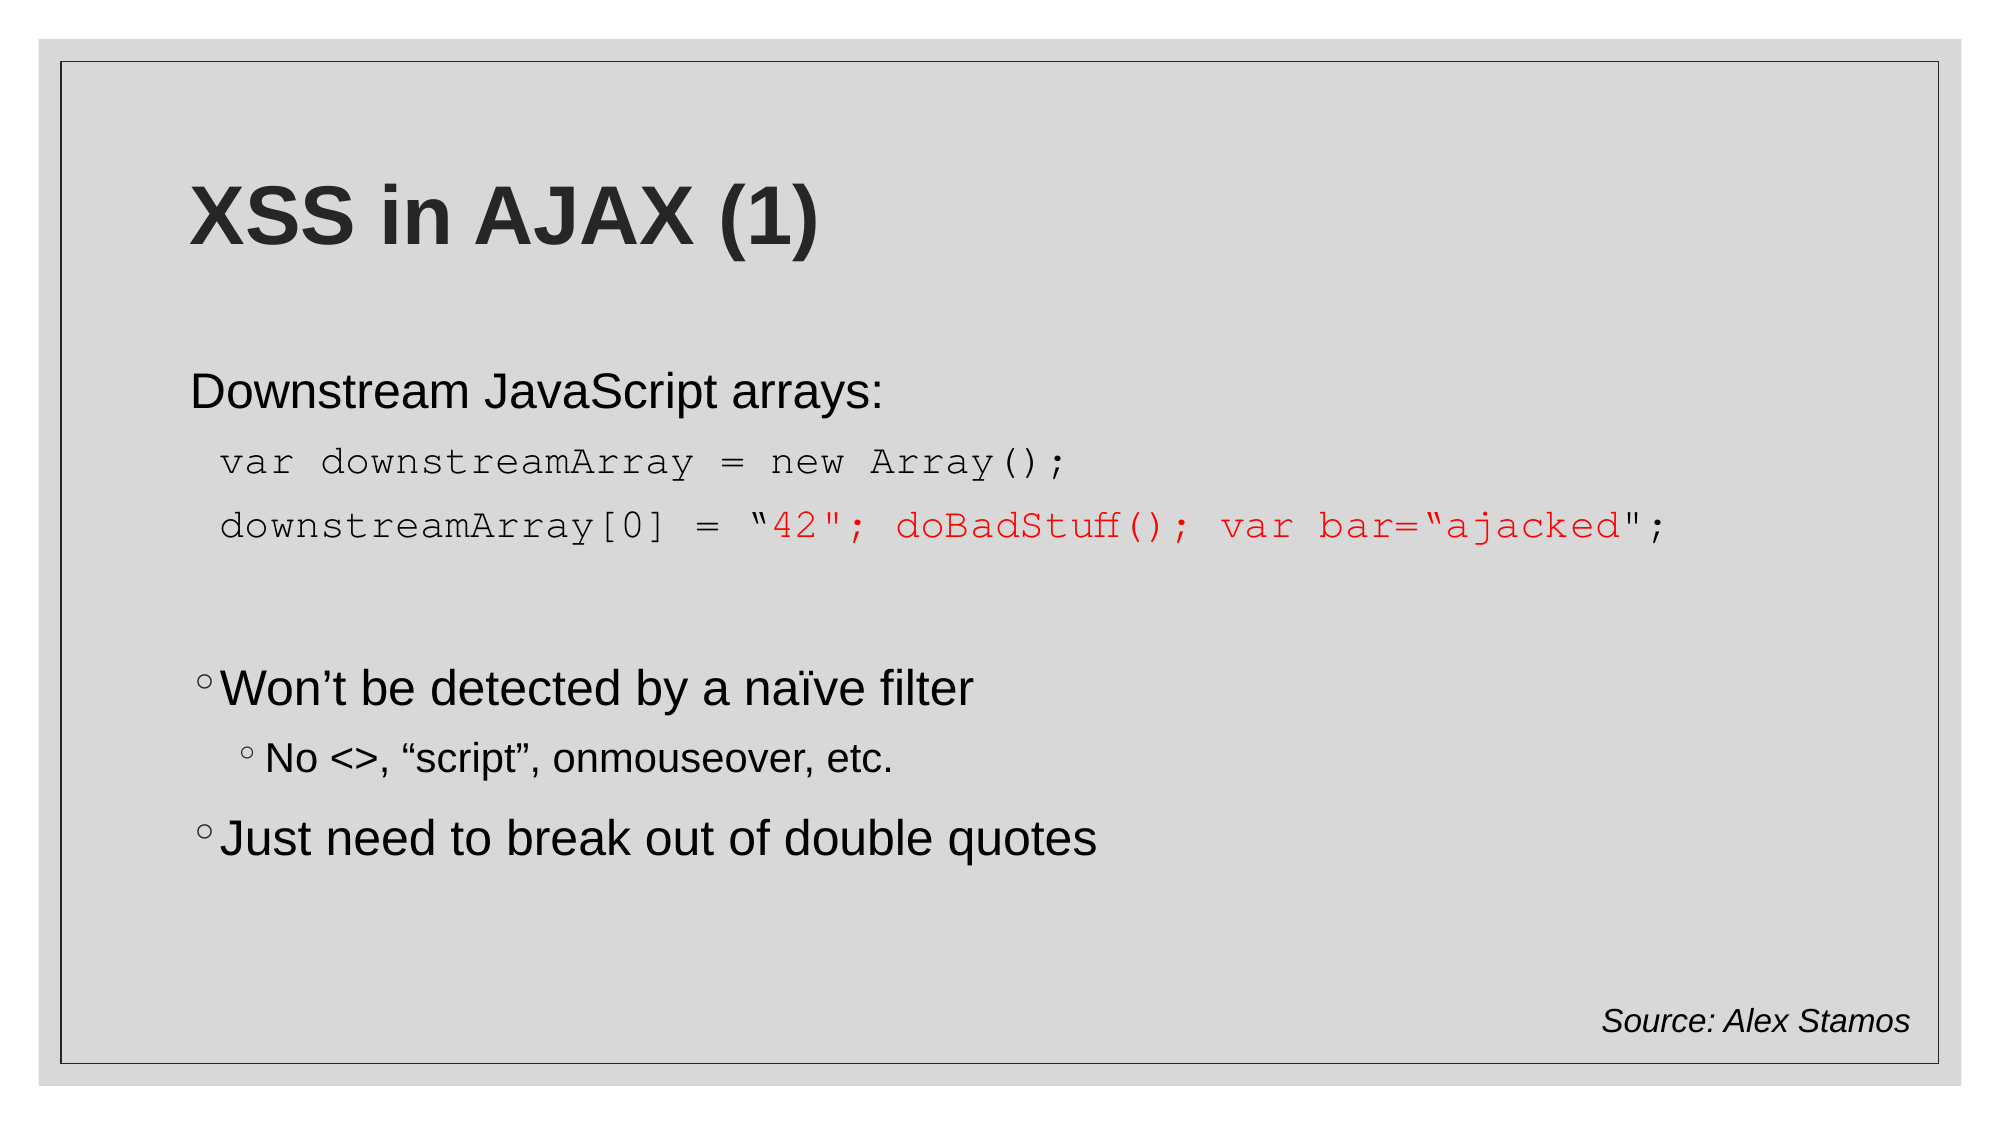

# XSS in AJAX (1)
Downstream JavaScript arrays:
	var downstreamArray = new Array();
	downstreamArray[0] = “42"; doBadStuff(); var bar=“ajacked";

Won’t be detected by a naïve filter
No <>, “script”, onmouseover, etc.
Just need to break out of double quotes
Source: Alex Stamos